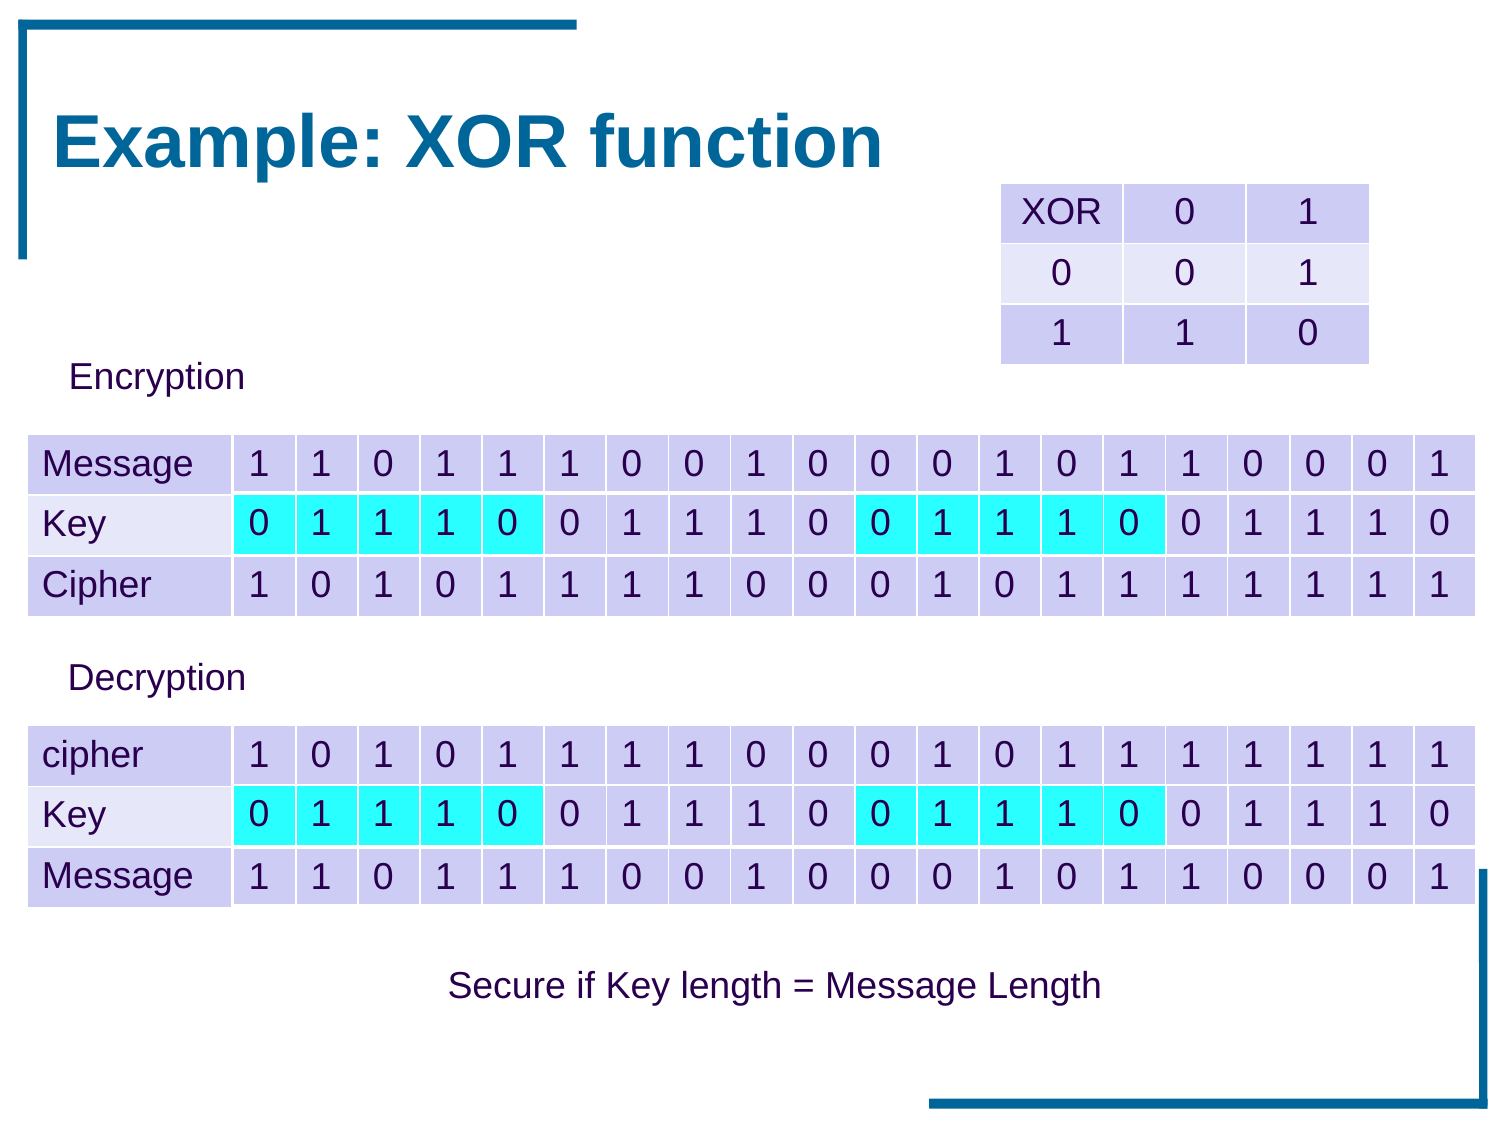

# Example: XOR function
| XOR | 0 | 1 |
| --- | --- | --- |
| 0 | 0 | 1 |
| 1 | 1 | 0 |
Encryption
| Message |
| --- |
| Key |
| Cipher |
| 1 | 1 | 0 | 1 | 1 | 1 | 0 | 0 | 1 | 0 | 0 | 0 | 1 | 0 | 1 | 1 | 0 | 0 | 0 | 1 |
| --- | --- | --- | --- | --- | --- | --- | --- | --- | --- | --- | --- | --- | --- | --- | --- | --- | --- | --- | --- |
| 0 | 1 | 1 | 1 | 0 |
| --- | --- | --- | --- | --- |
| 0 | 1 | 1 | 1 | 0 | 0 | 1 | 1 | 1 | 0 | 0 | 1 | 1 | 1 | 0 |
| --- | --- | --- | --- | --- | --- | --- | --- | --- | --- | --- | --- | --- | --- | --- |
| 1 | 0 | 1 | 0 | 1 | 1 | 1 | 1 | 0 | 0 | 0 | 1 | 0 | 1 | 1 | 1 | 1 | 1 | 1 | 1 |
| --- | --- | --- | --- | --- | --- | --- | --- | --- | --- | --- | --- | --- | --- | --- | --- | --- | --- | --- | --- |
Decryption
| cipher |
| --- |
| Key |
| Message |
| 1 | 0 | 1 | 0 | 1 | 1 | 1 | 1 | 0 | 0 | 0 | 1 | 0 | 1 | 1 | 1 | 1 | 1 | 1 | 1 |
| --- | --- | --- | --- | --- | --- | --- | --- | --- | --- | --- | --- | --- | --- | --- | --- | --- | --- | --- | --- |
| 0 | 1 | 1 | 1 | 0 |
| --- | --- | --- | --- | --- |
| 0 | 1 | 1 | 1 | 0 | 0 | 1 | 1 | 1 | 0 | 0 | 1 | 1 | 1 | 0 |
| --- | --- | --- | --- | --- | --- | --- | --- | --- | --- | --- | --- | --- | --- | --- |
| 1 | 1 | 0 | 1 | 1 | 1 | 0 | 0 | 1 | 0 | 0 | 0 | 1 | 0 | 1 | 1 | 0 | 0 | 0 | 1 |
| --- | --- | --- | --- | --- | --- | --- | --- | --- | --- | --- | --- | --- | --- | --- | --- | --- | --- | --- | --- |
Secure if Key length = Message Length